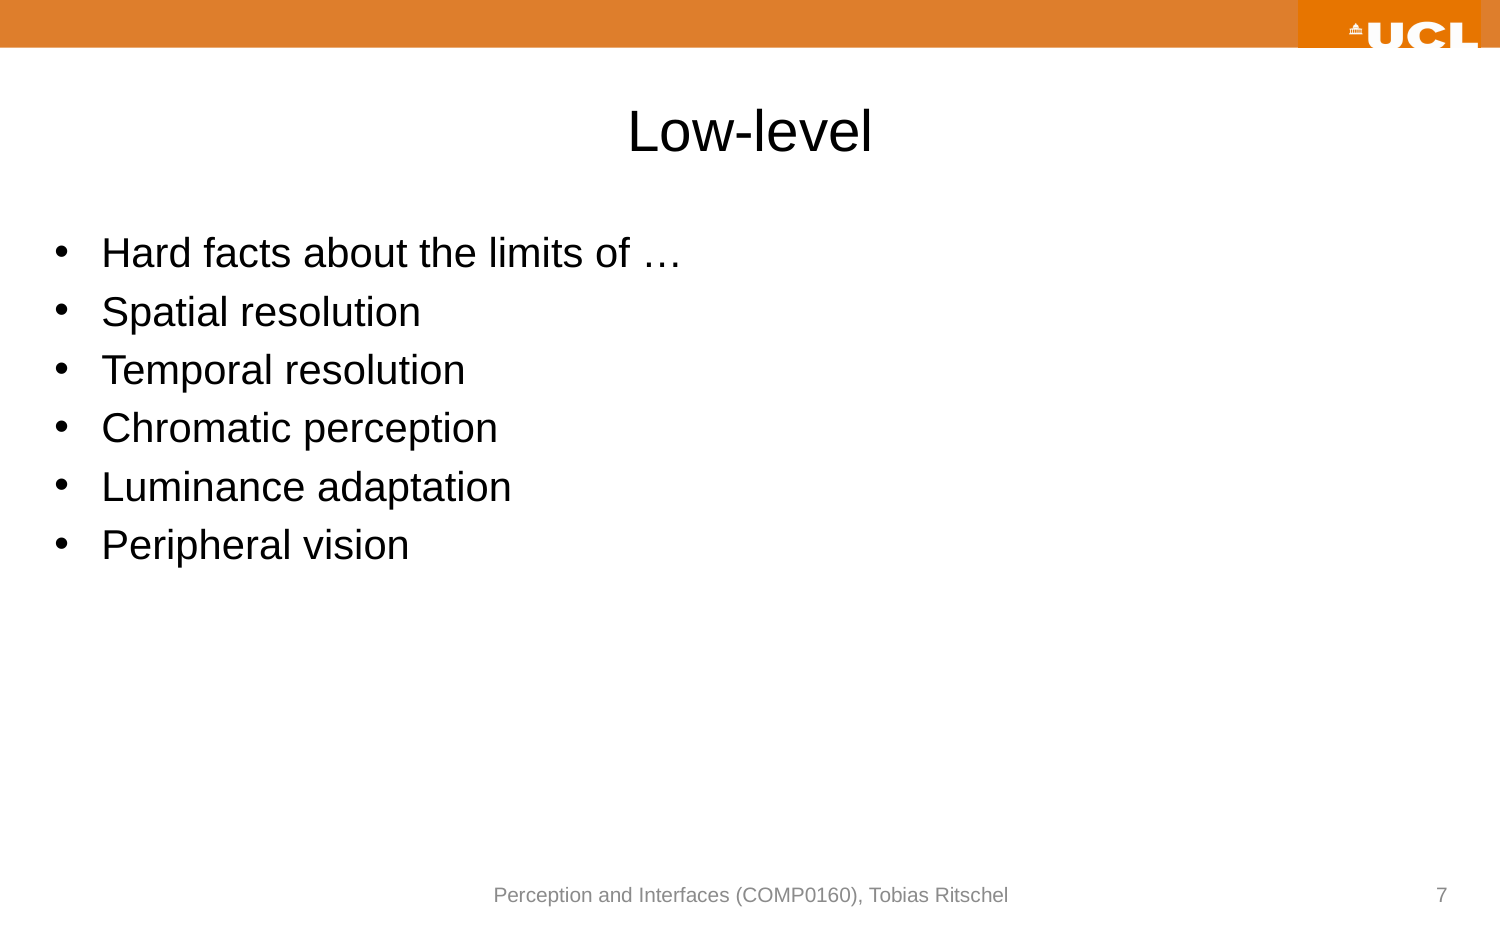

# Low-level
Hard facts about the limits of …
Spatial resolution
Temporal resolution
Chromatic perception
Luminance adaptation
Peripheral vision
Perception and Interfaces (COMP0160), Tobias Ritschel
7